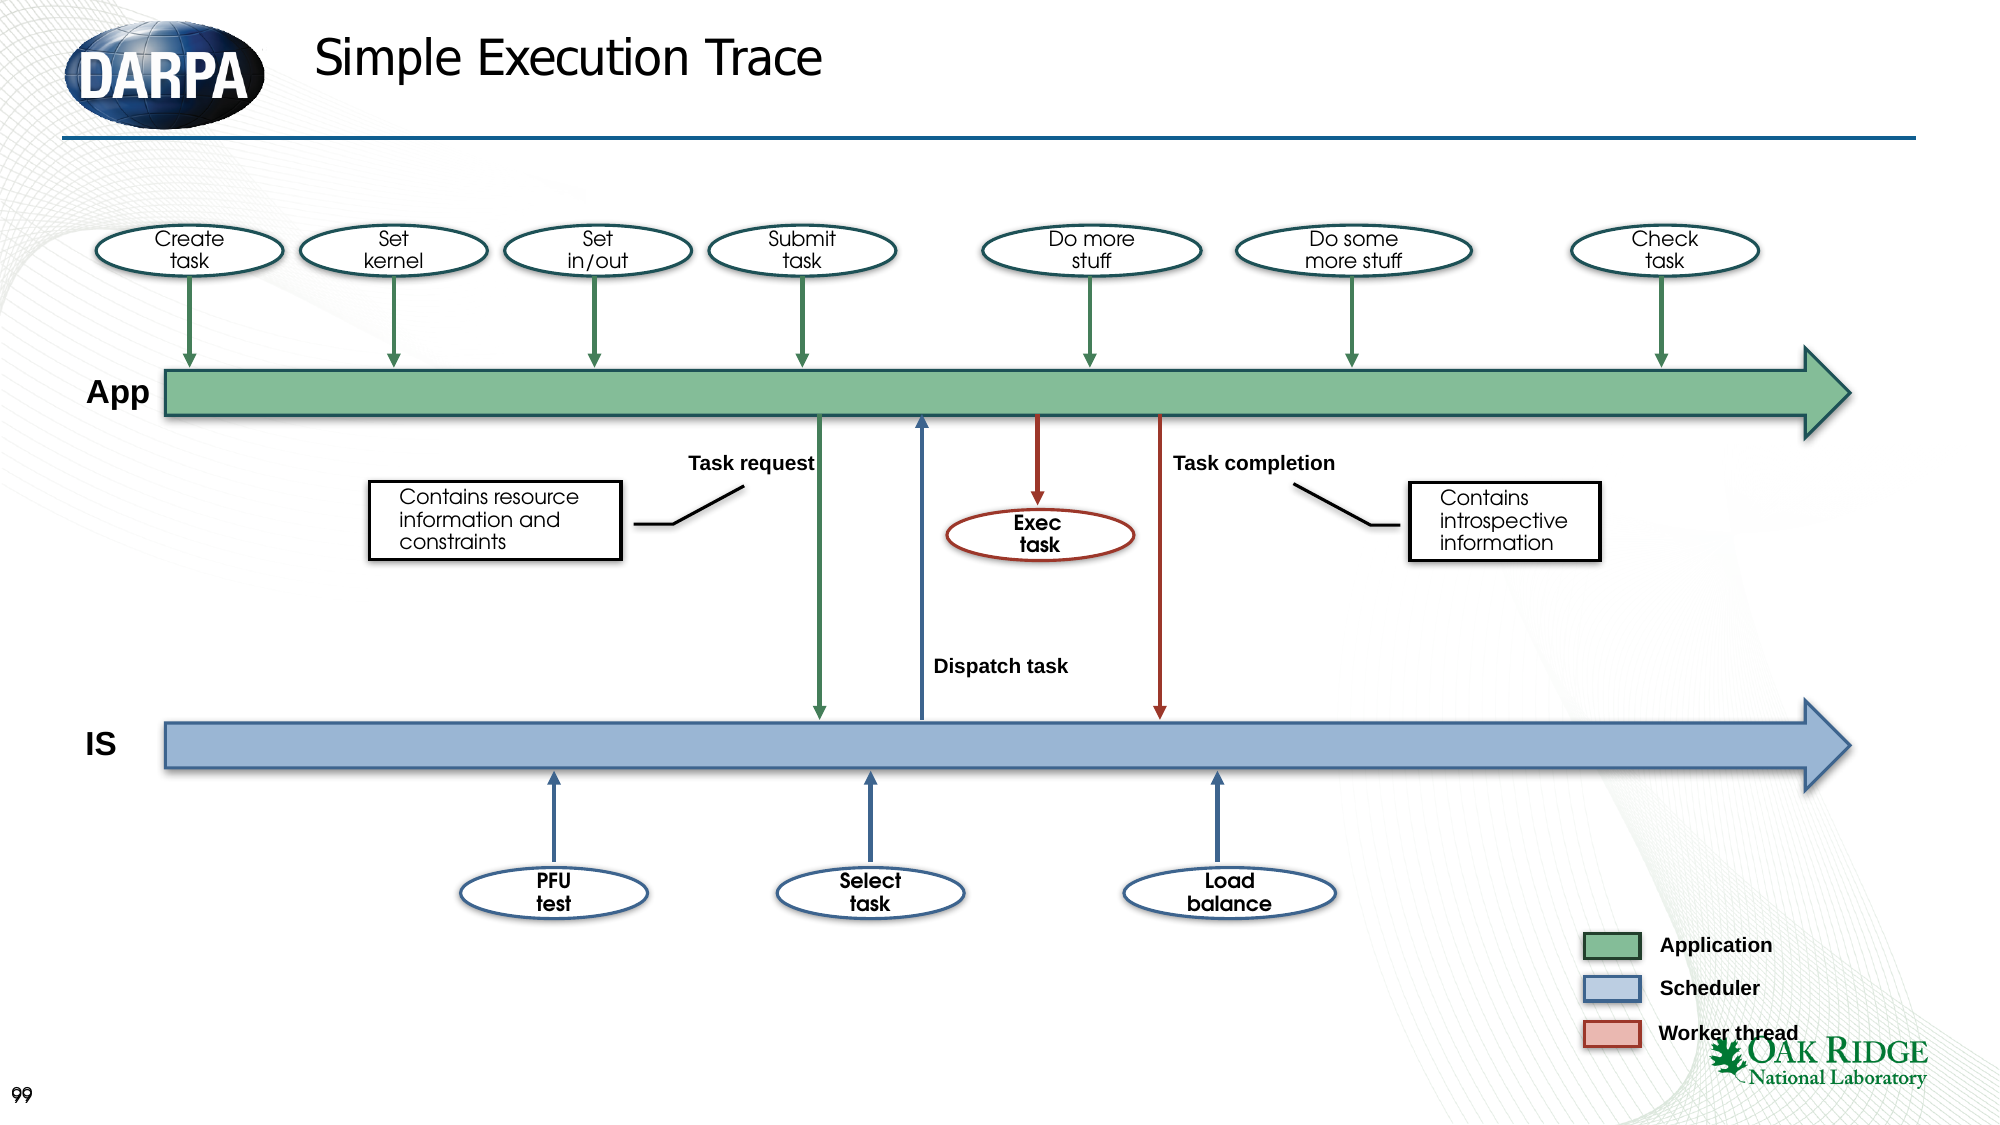

# Simple Execution Trace
Create
task
Set kernel
Set in/out
Submit task
Do more stuff
Do some more stuff
Check task

App
Task request
Task completion
Contains resource information and constraints
Contains introspective information
Exec
task
Dispatch task

IS
PFU test
Select task
Load balance
Application

Scheduler

Worker thread